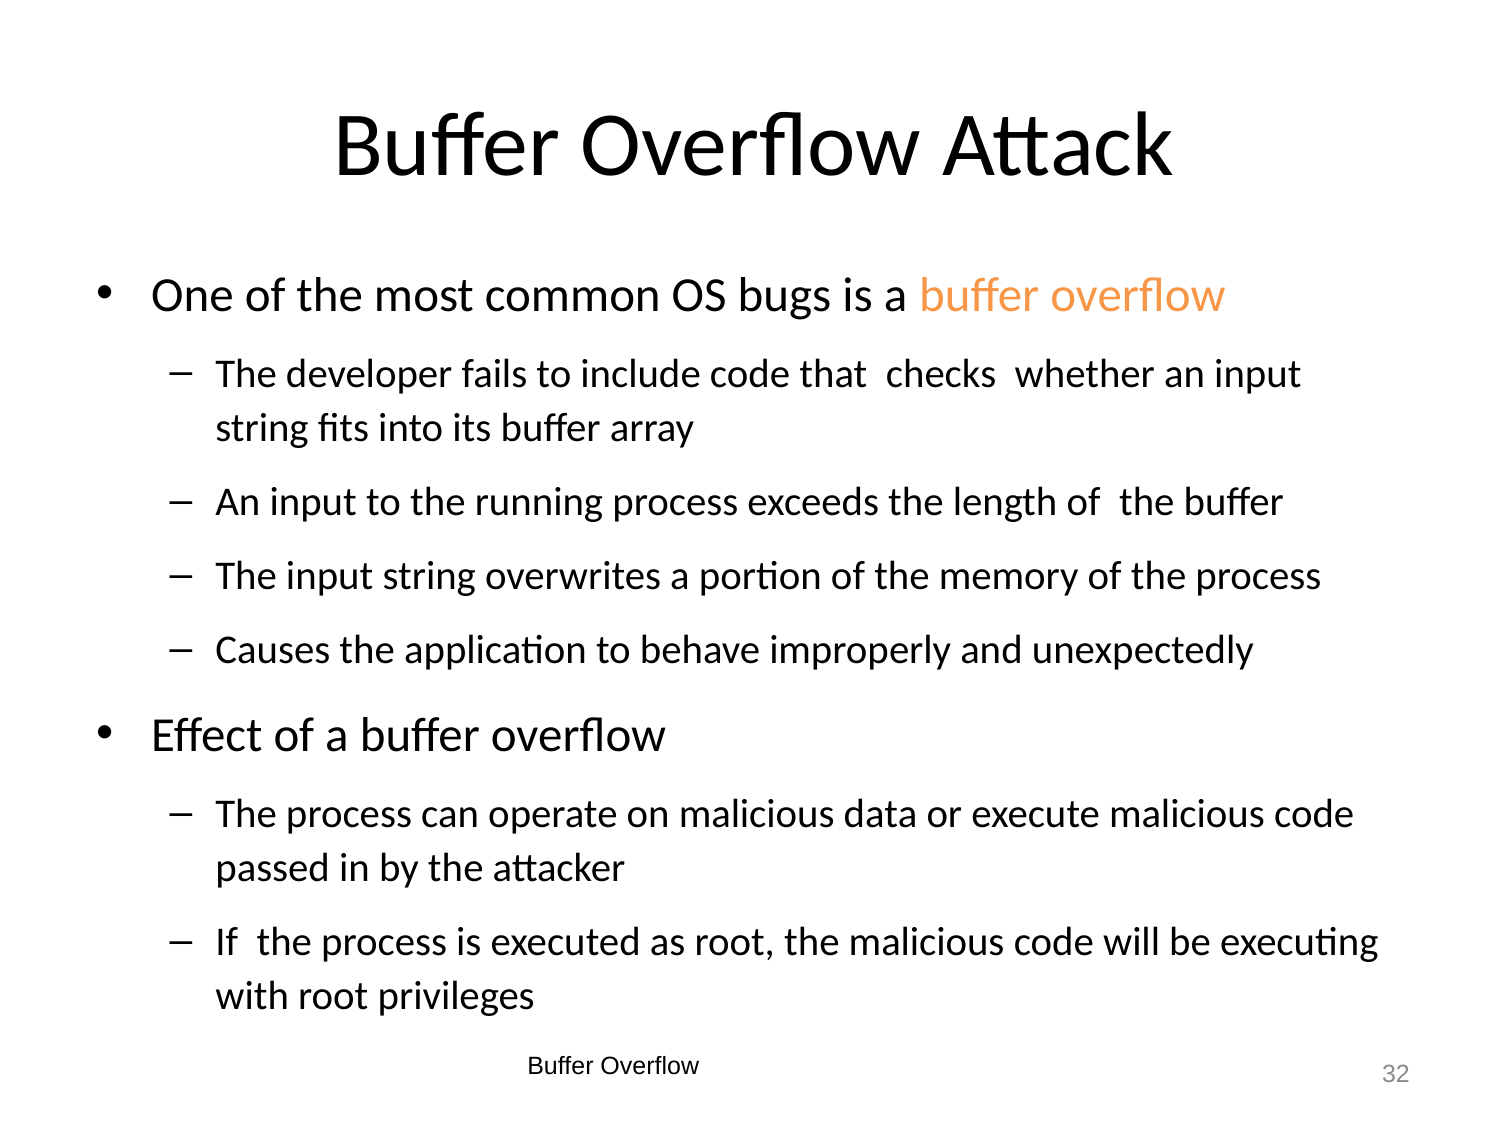

# Buffer Overflow Attack
One of the most common OS bugs is a buffer overflow
The developer fails to include code that  checks  whether an input string fits into its buffer array
An input to the running process exceeds the length of  the buffer
The input string overwrites a portion of the memory of the process
Causes the application to behave improperly and unexpectedly
Effect of a buffer overflow
The process can operate on malicious data or execute malicious code passed in by the attacker
If  the process is executed as root, the malicious code will be executing with root privileges
Buffer Overflow
1/9/2018
32